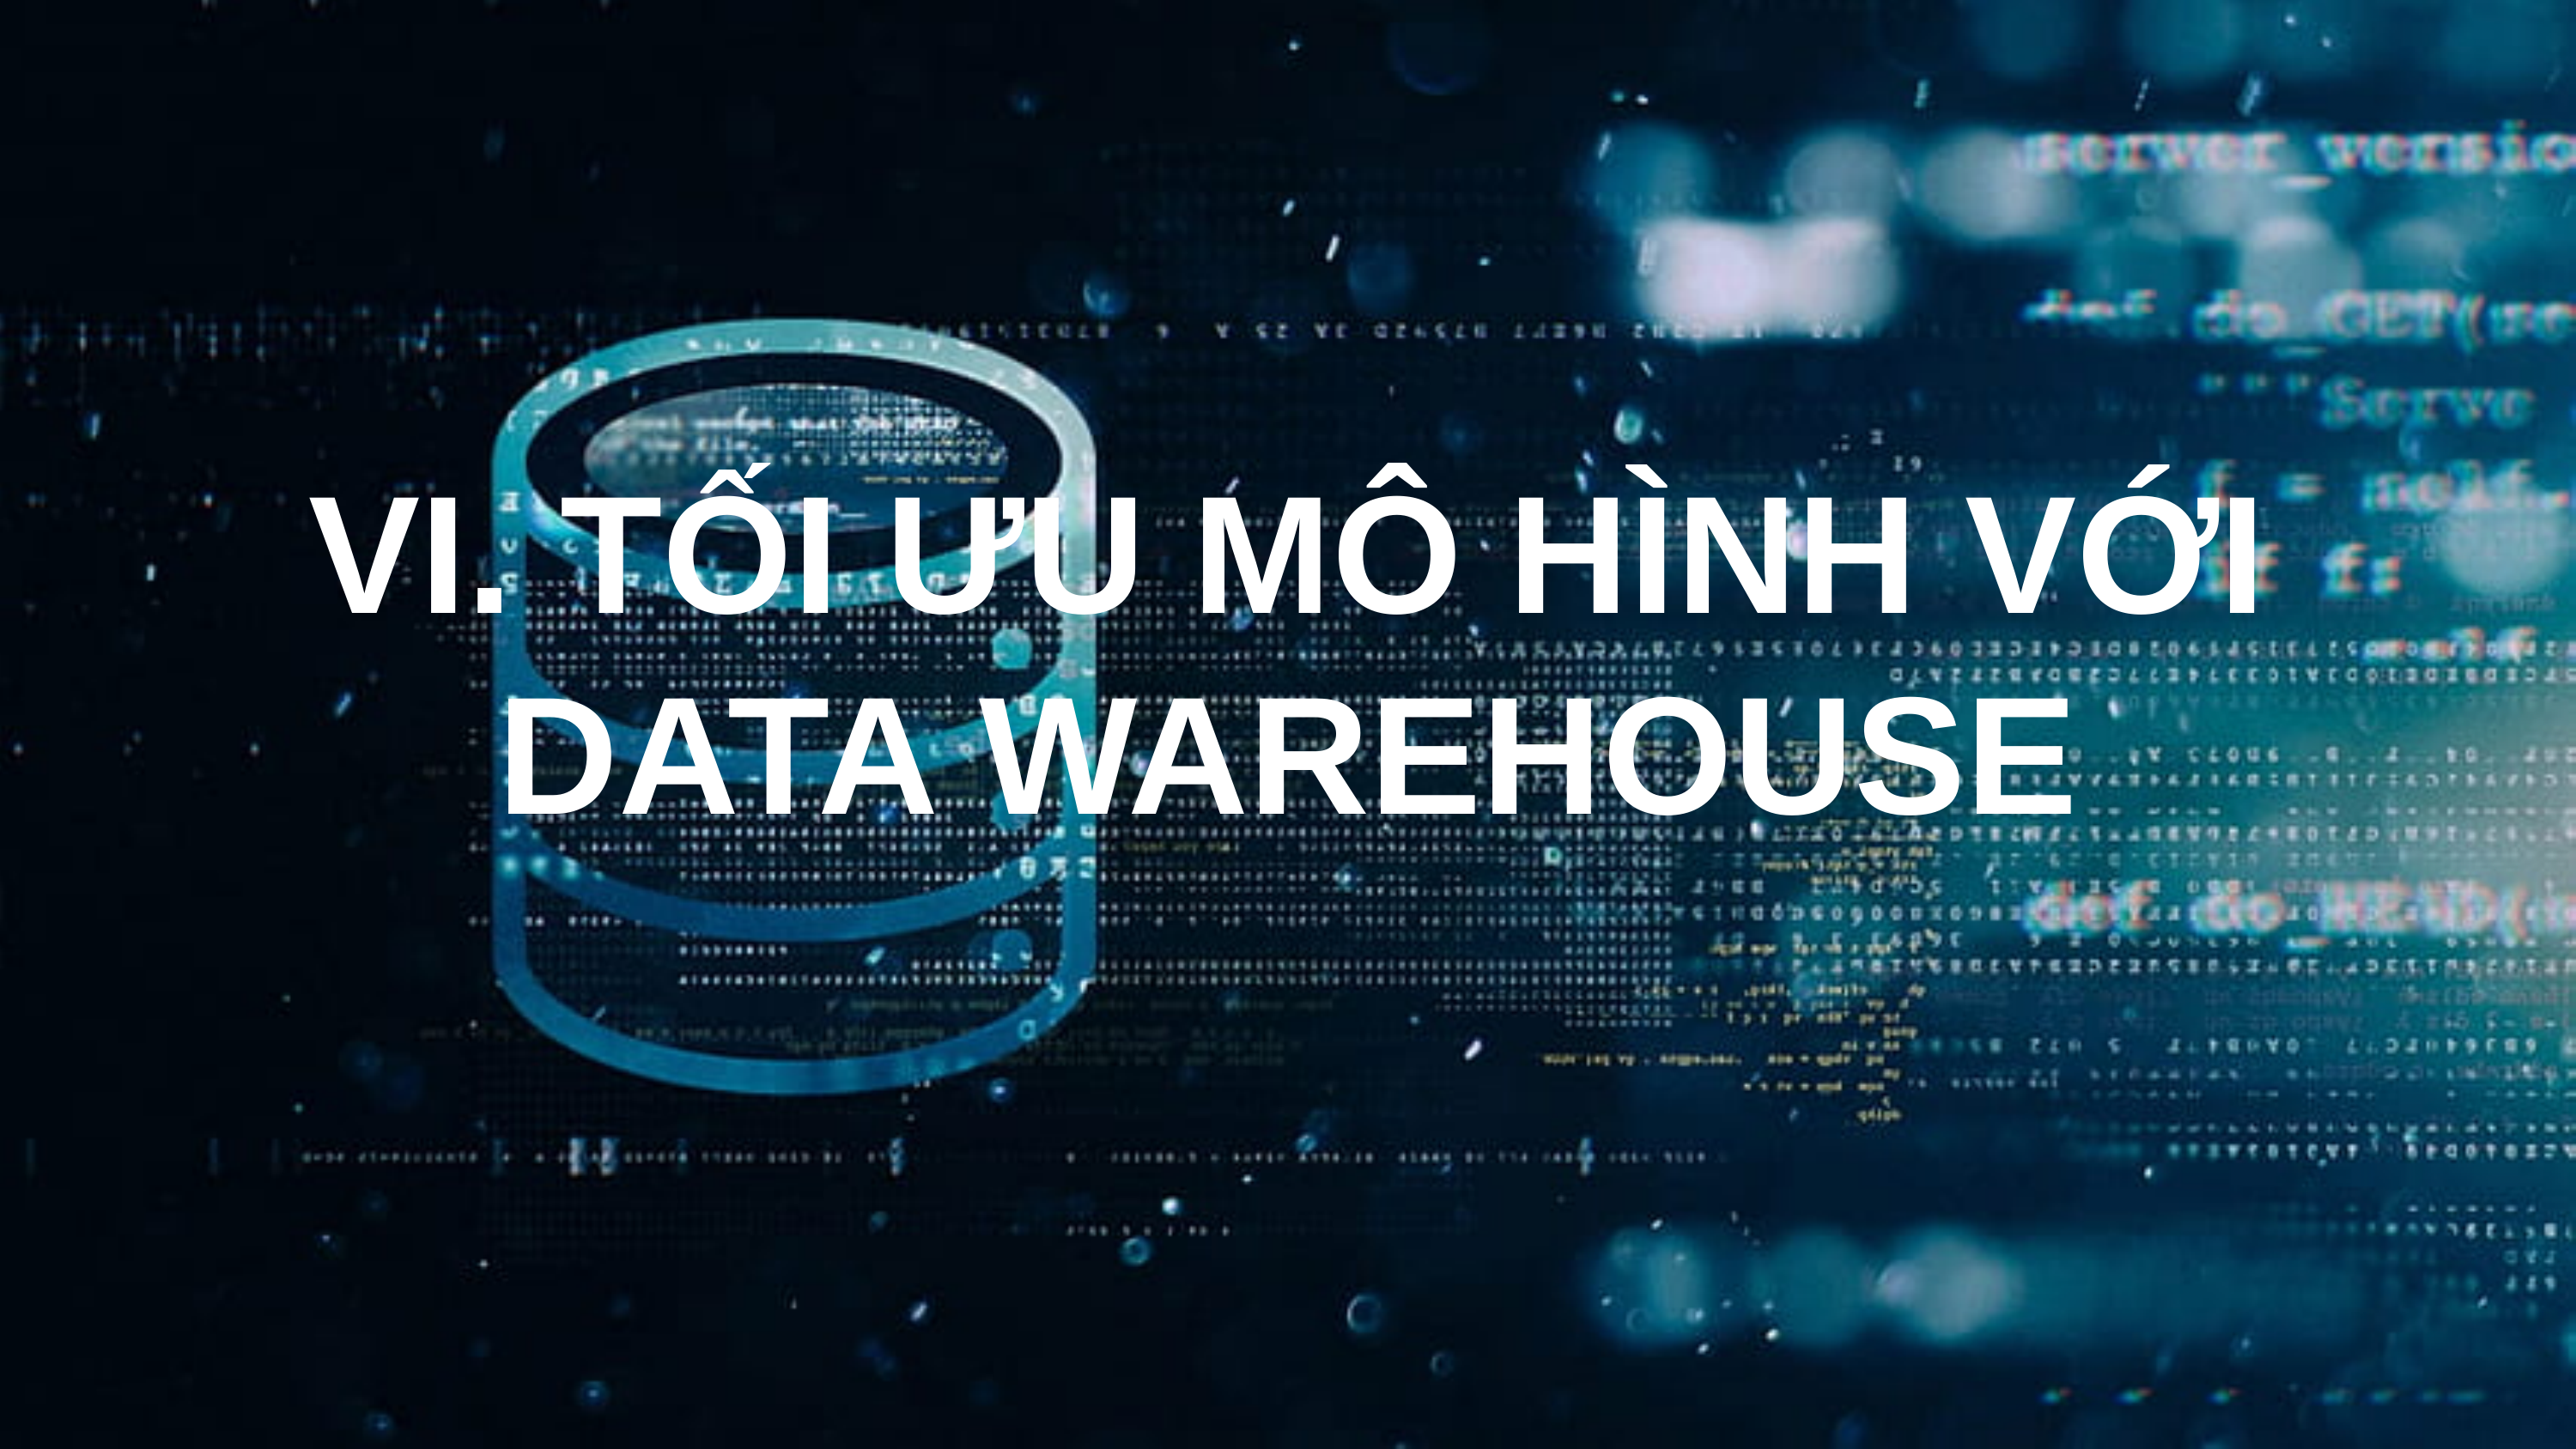

VI. TỐI ƯU MÔ HÌNH VỚI DATA WAREHOUSE